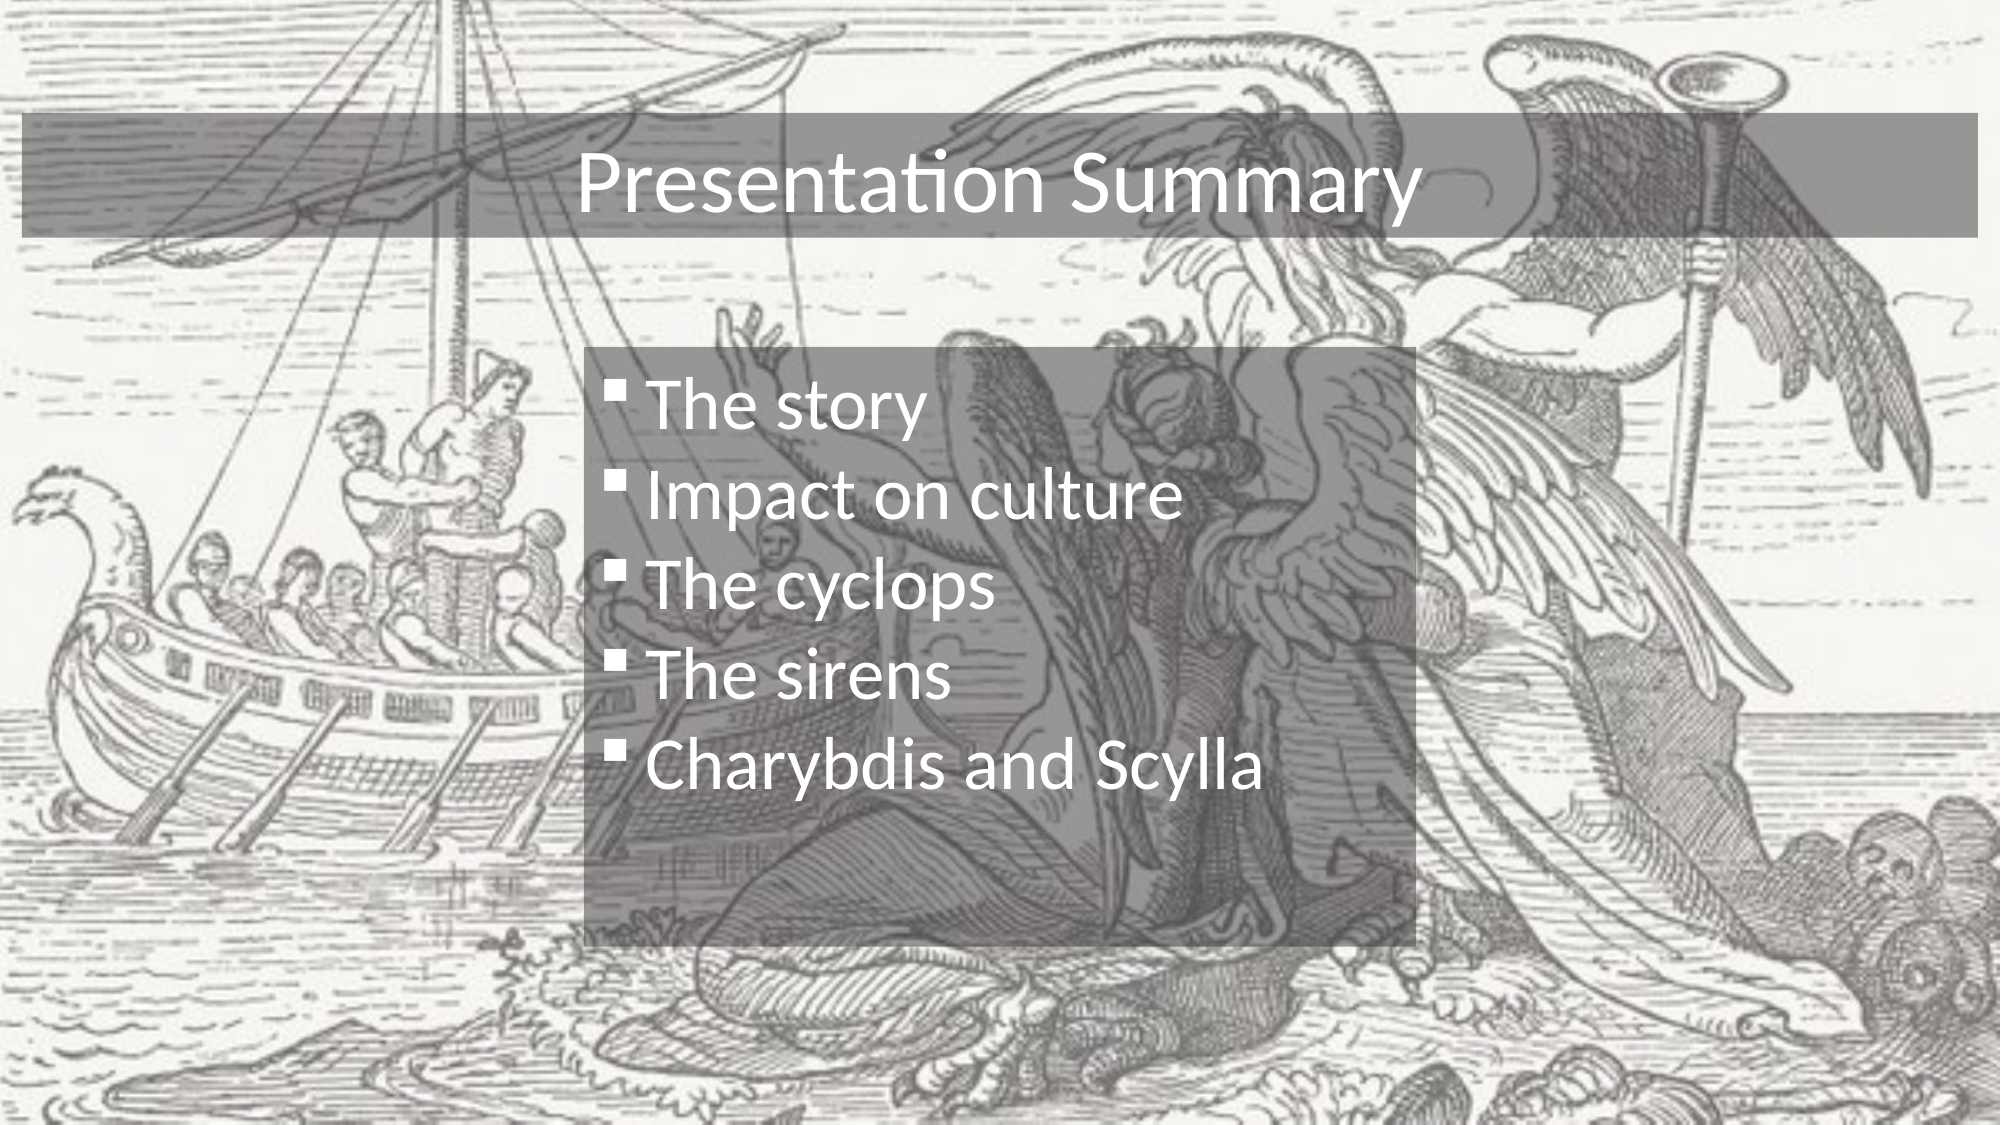

Presentation Summary
The story
Impact on culture
The cyclops
The sirens
Charybdis and Scylla